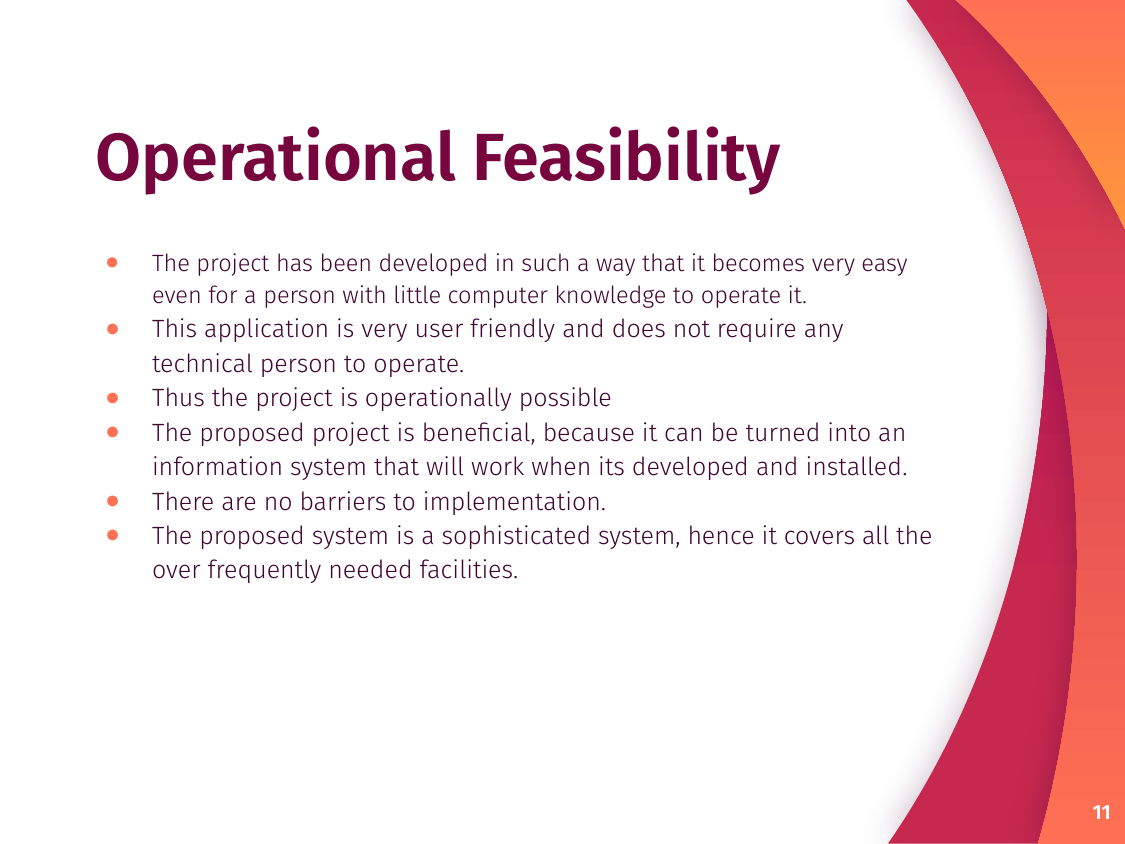

# Operational Feasibility
The project has been developed in such a way that it becomes very easy even for a person with little computer knowledge to operate it.
This application is very user friendly and does not require any technical person to operate.
Thus the project is operationally possible
The proposed project is beneficial, because it can be turned into an information system that will work when its developed and installed.
There are no barriers to implementation.
The proposed system is a sophisticated system, hence it covers all the over frequently needed facilities.

11